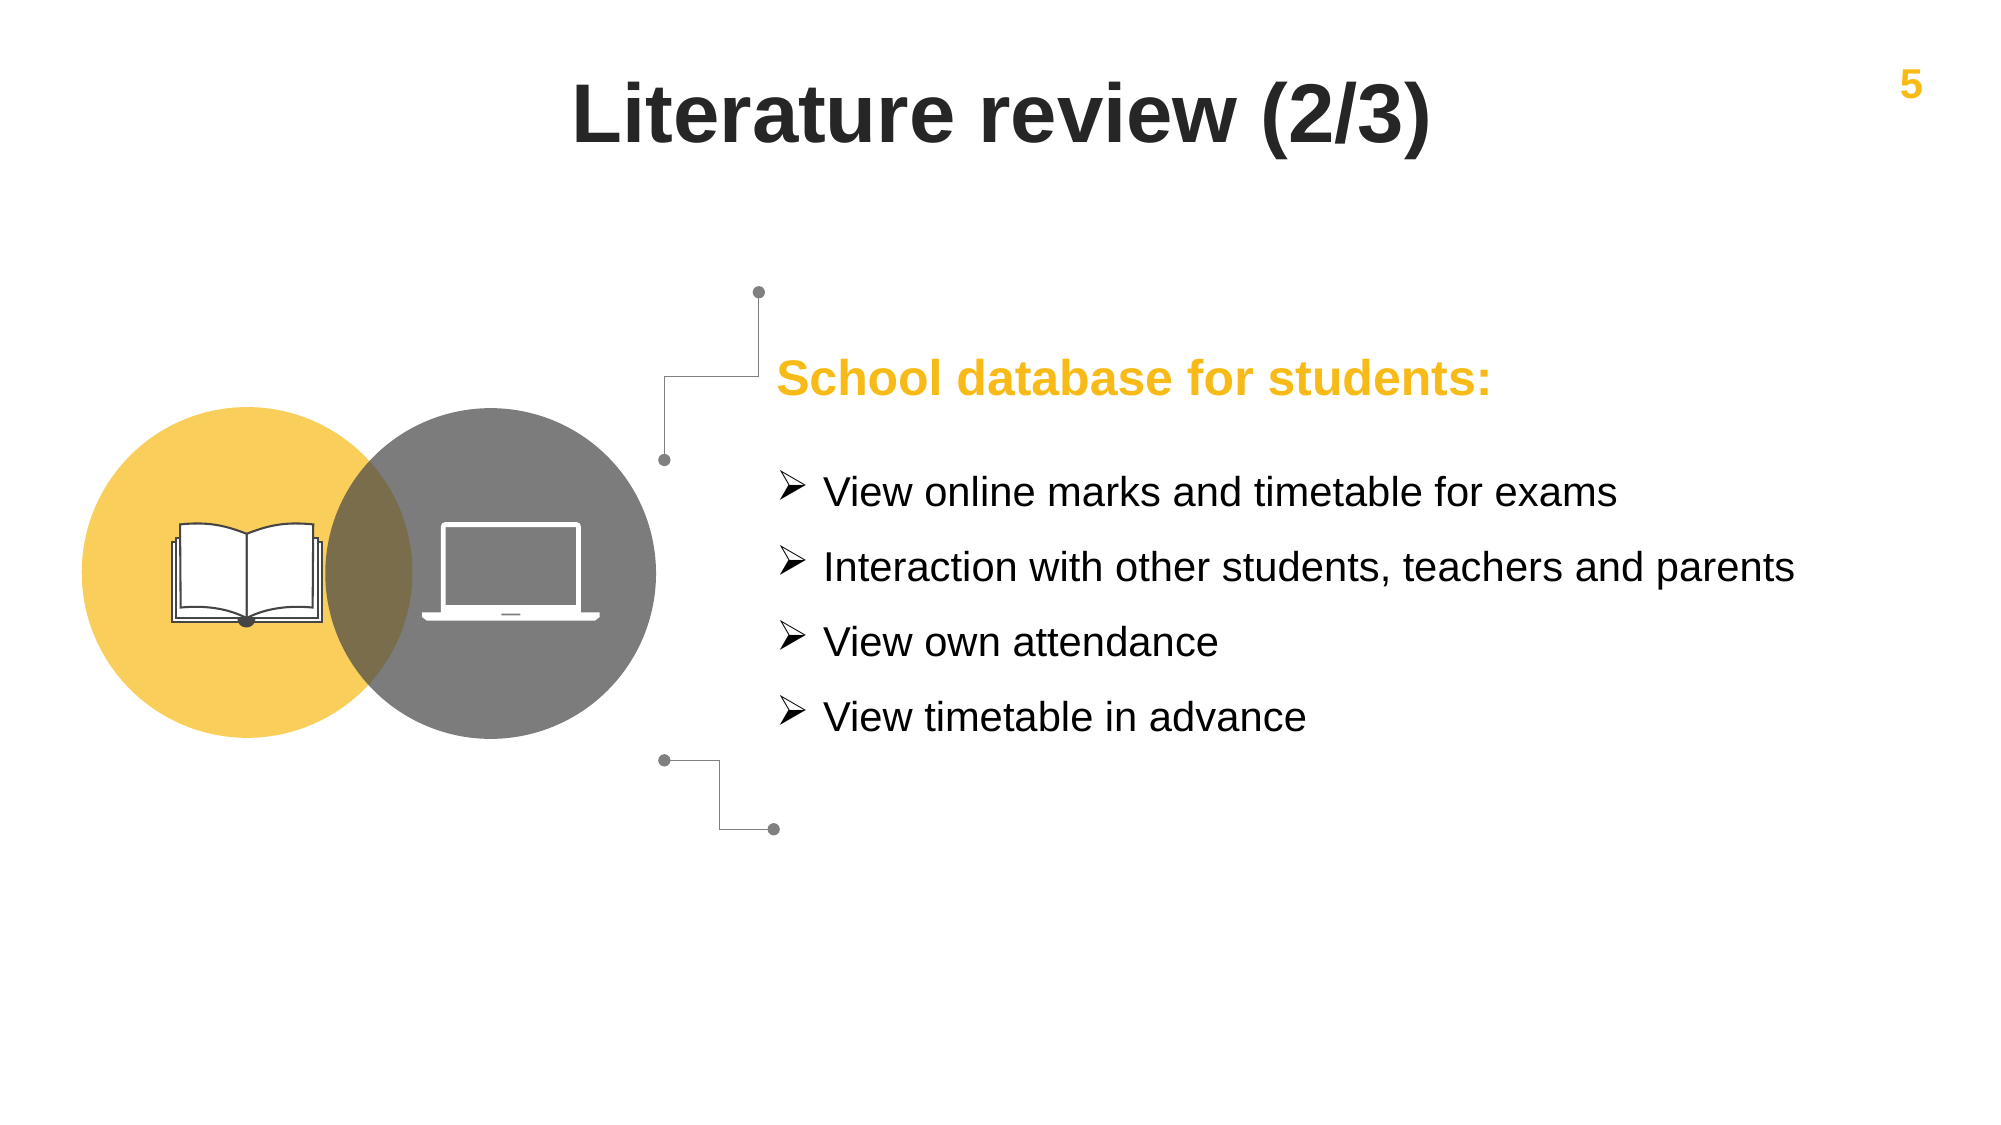

5
Literature review (2/3)
School database for students:

View online marks and timetable for exams
Interaction with other students, teachers and parents
View own attendance
View timetable in advance